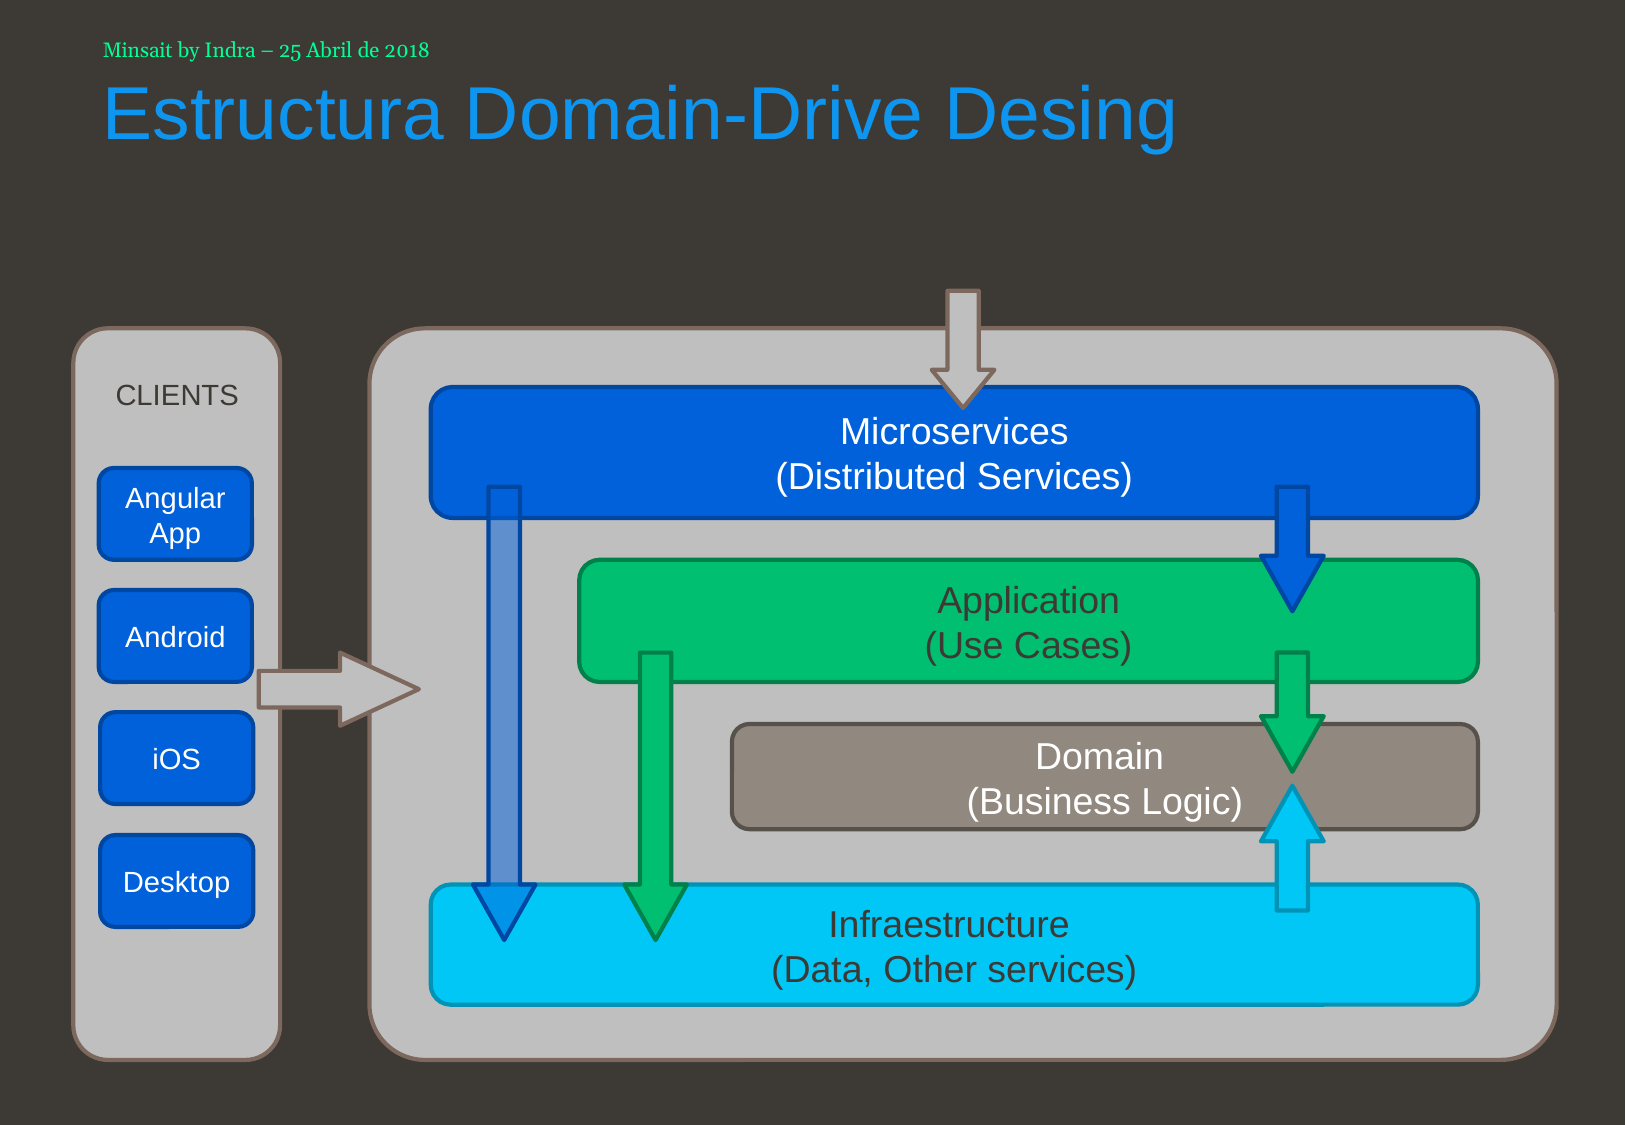

Minsait by Indra – 25 Abril de 2018
# Estructura Domain-Drive Desing

CLIENTS
Microservices
(Distributed Services)
Angular App

Application
(Use Cases)
Android

iOS
Domain
(Business Logic)

Desktop
Infraestructure
(Data, Other services)